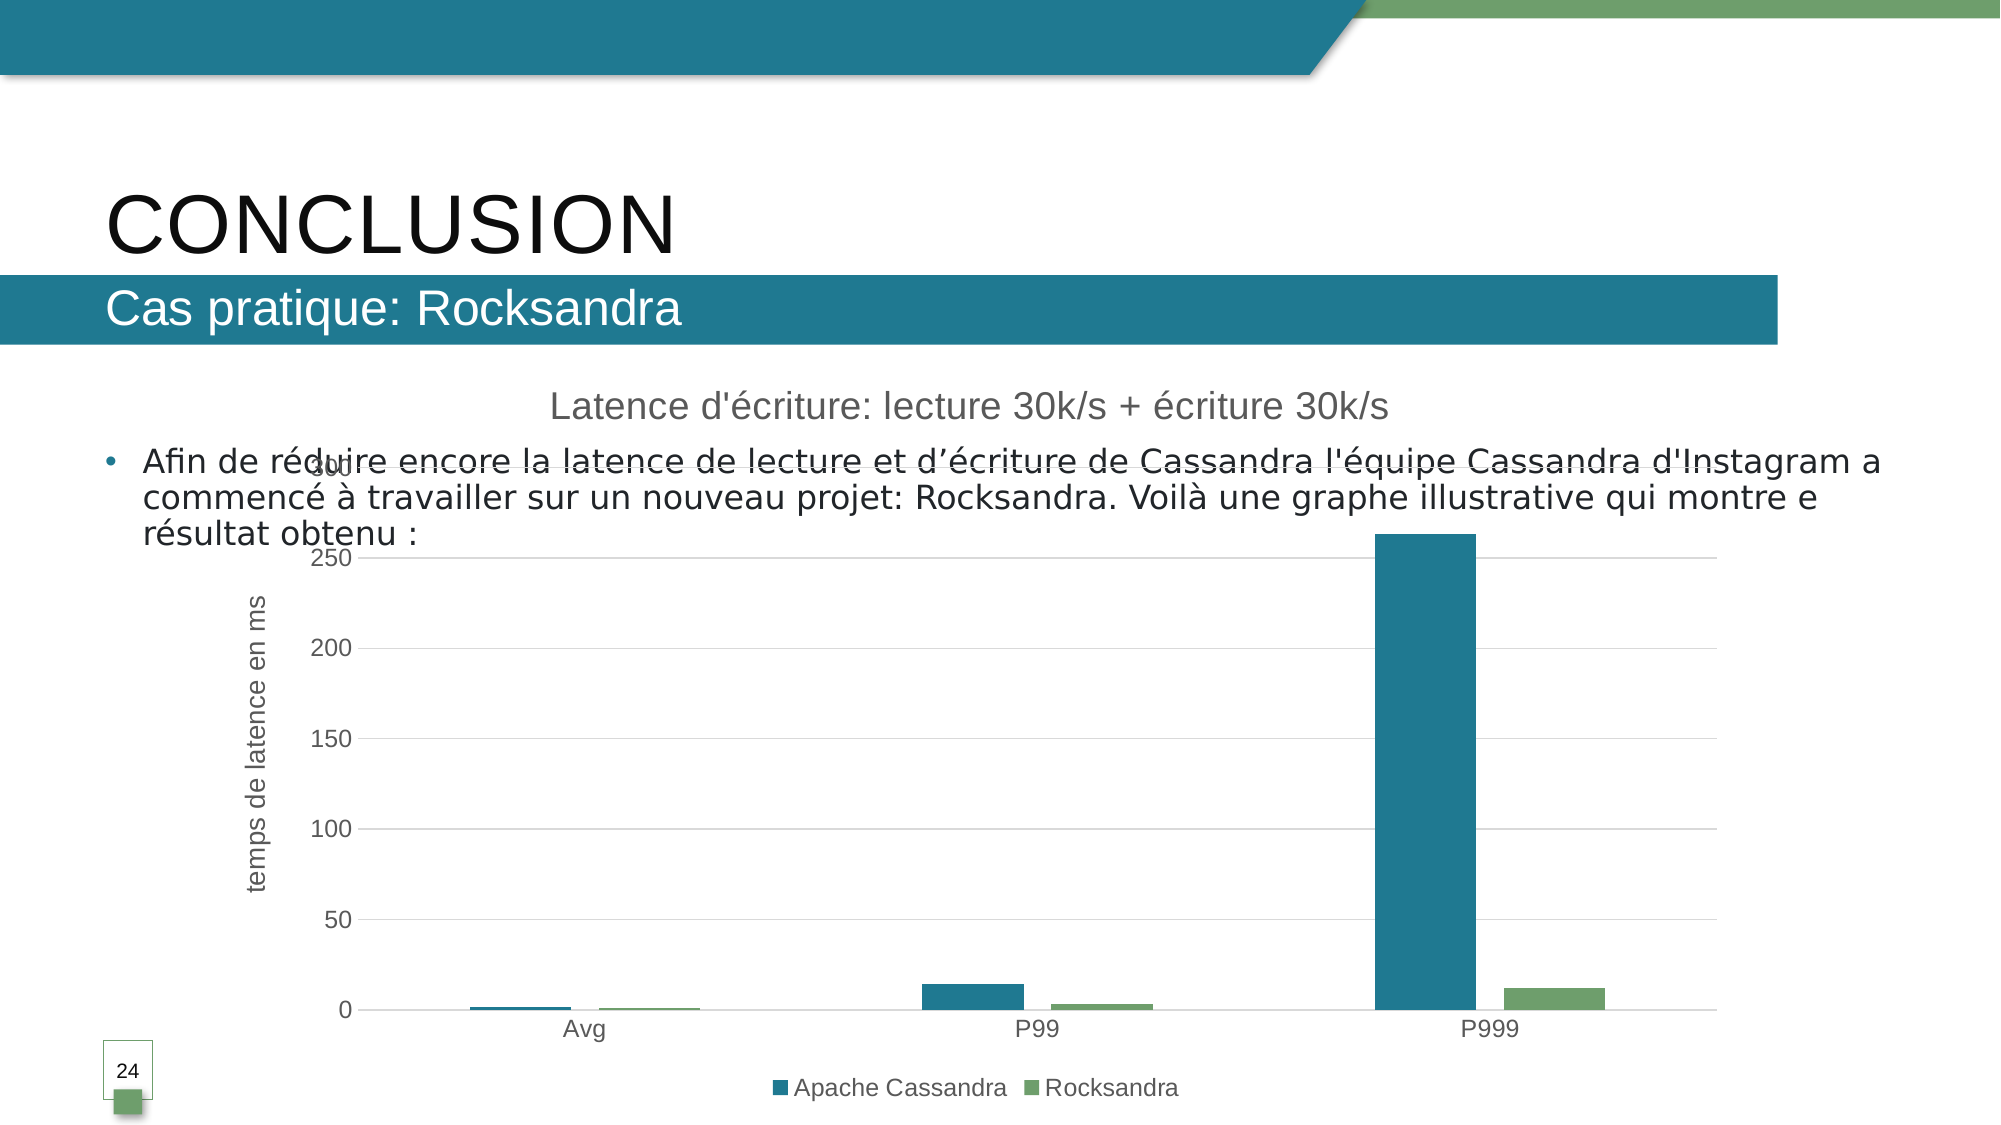

# Conclusion
Cas pratique: Rocksandra

### Chart: Latence d'écriture: lecture 30k/s + écriture 30k/s

| Category | Apache Cassandra | Rocksandra |
|---|---|---|
| Avg | 1.517 | 0.802 |
| P99 | 14.237 | 3.311 |
| P999 | 263.21 | 11.864 |
Afin de réduire encore la latence de lecture et d’écriture de Cassandra l'équipe Cassandra d'Instagram a commencé à travailler sur un nouveau projet: Rocksandra. Voilà une graphe illustrative qui montre e résultat obtenu :
24